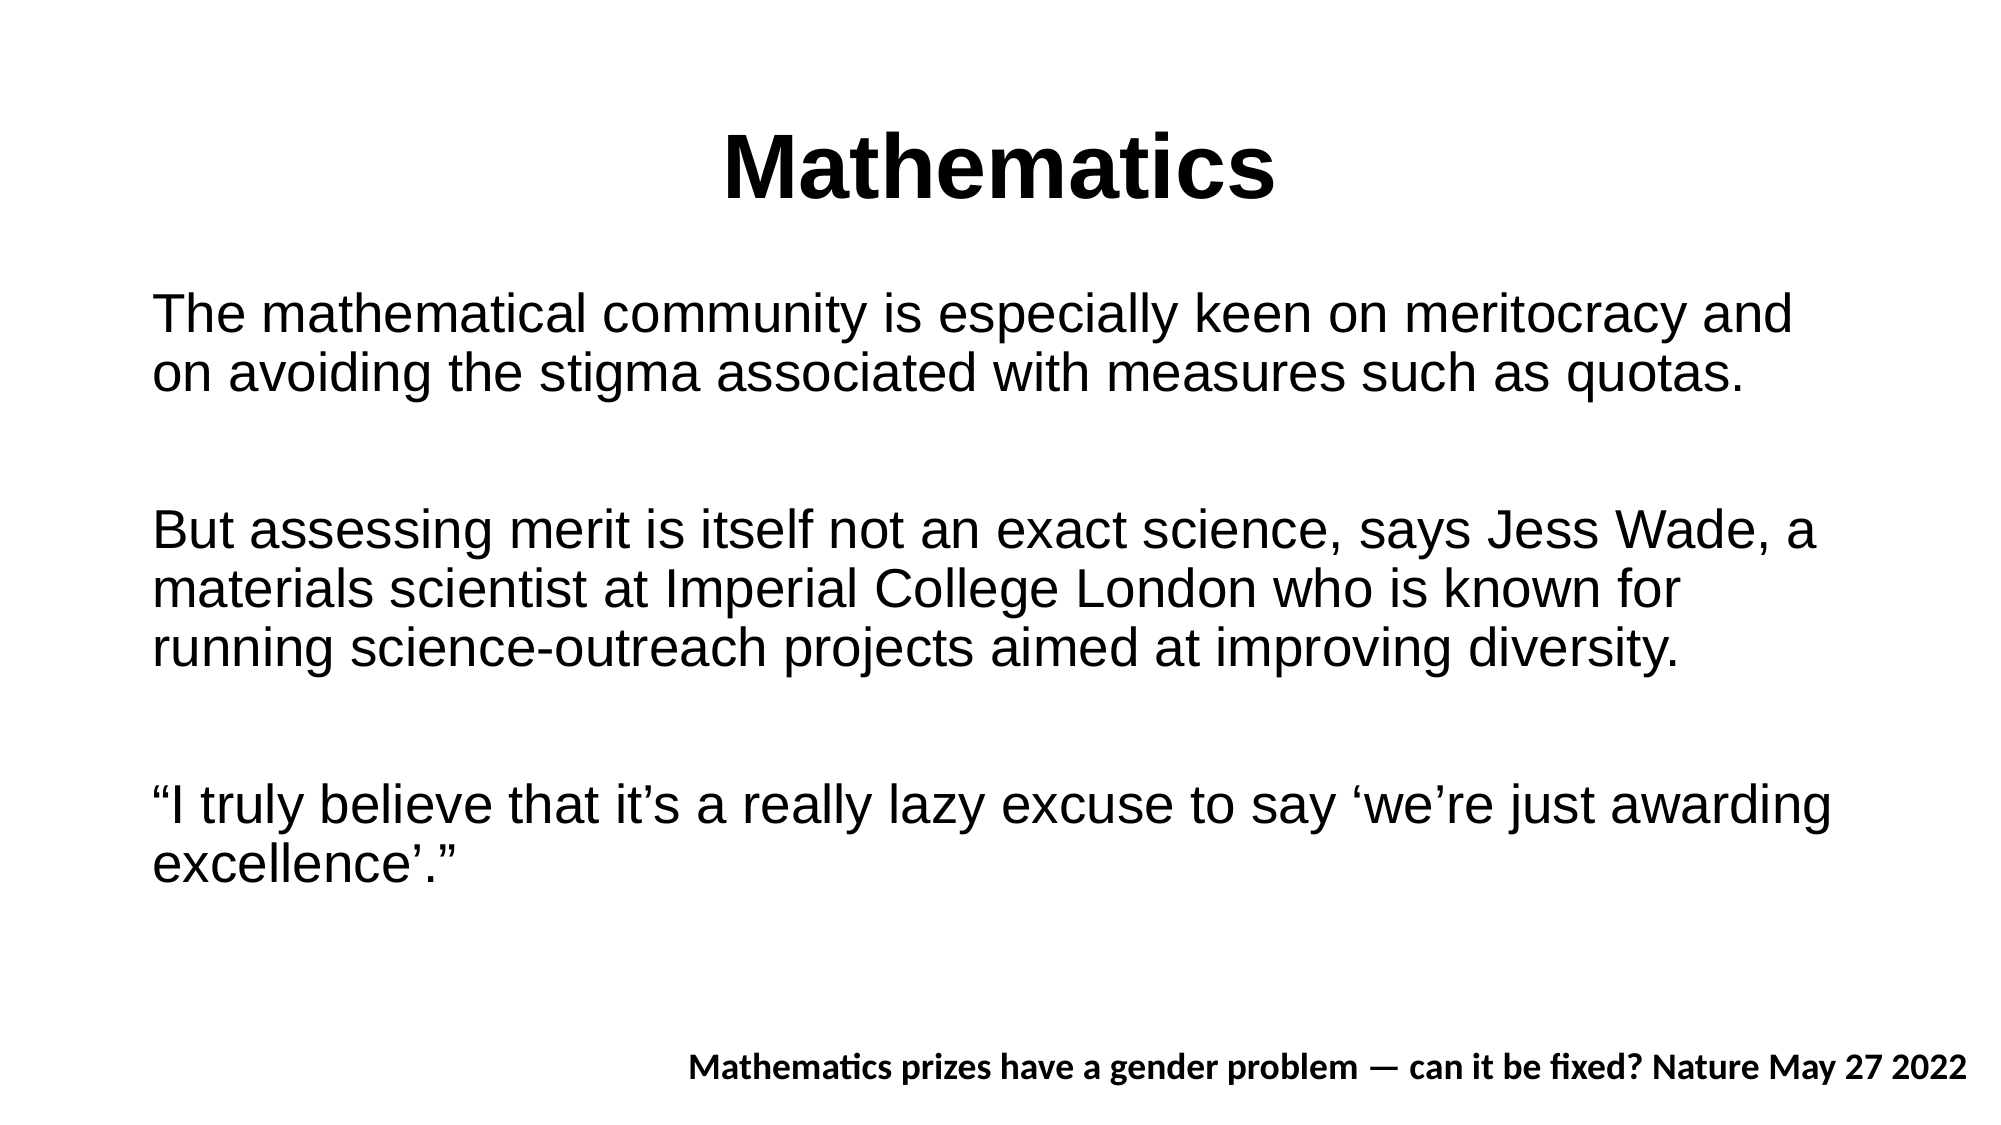

# Mathematics
The mathematical community is especially keen on meritocracy and on avoiding the stigma associated with measures such as quotas.

But assessing merit is itself not an exact science, says Jess Wade, a materials scientist at Imperial College London who is known for running science-outreach projects aimed at improving diversity.

“I truly believe that it’s a really lazy excuse to say ‘we’re just awarding excellence’.”
Mathematics prizes have a gender problem — can it be fixed? Nature May 27 2022